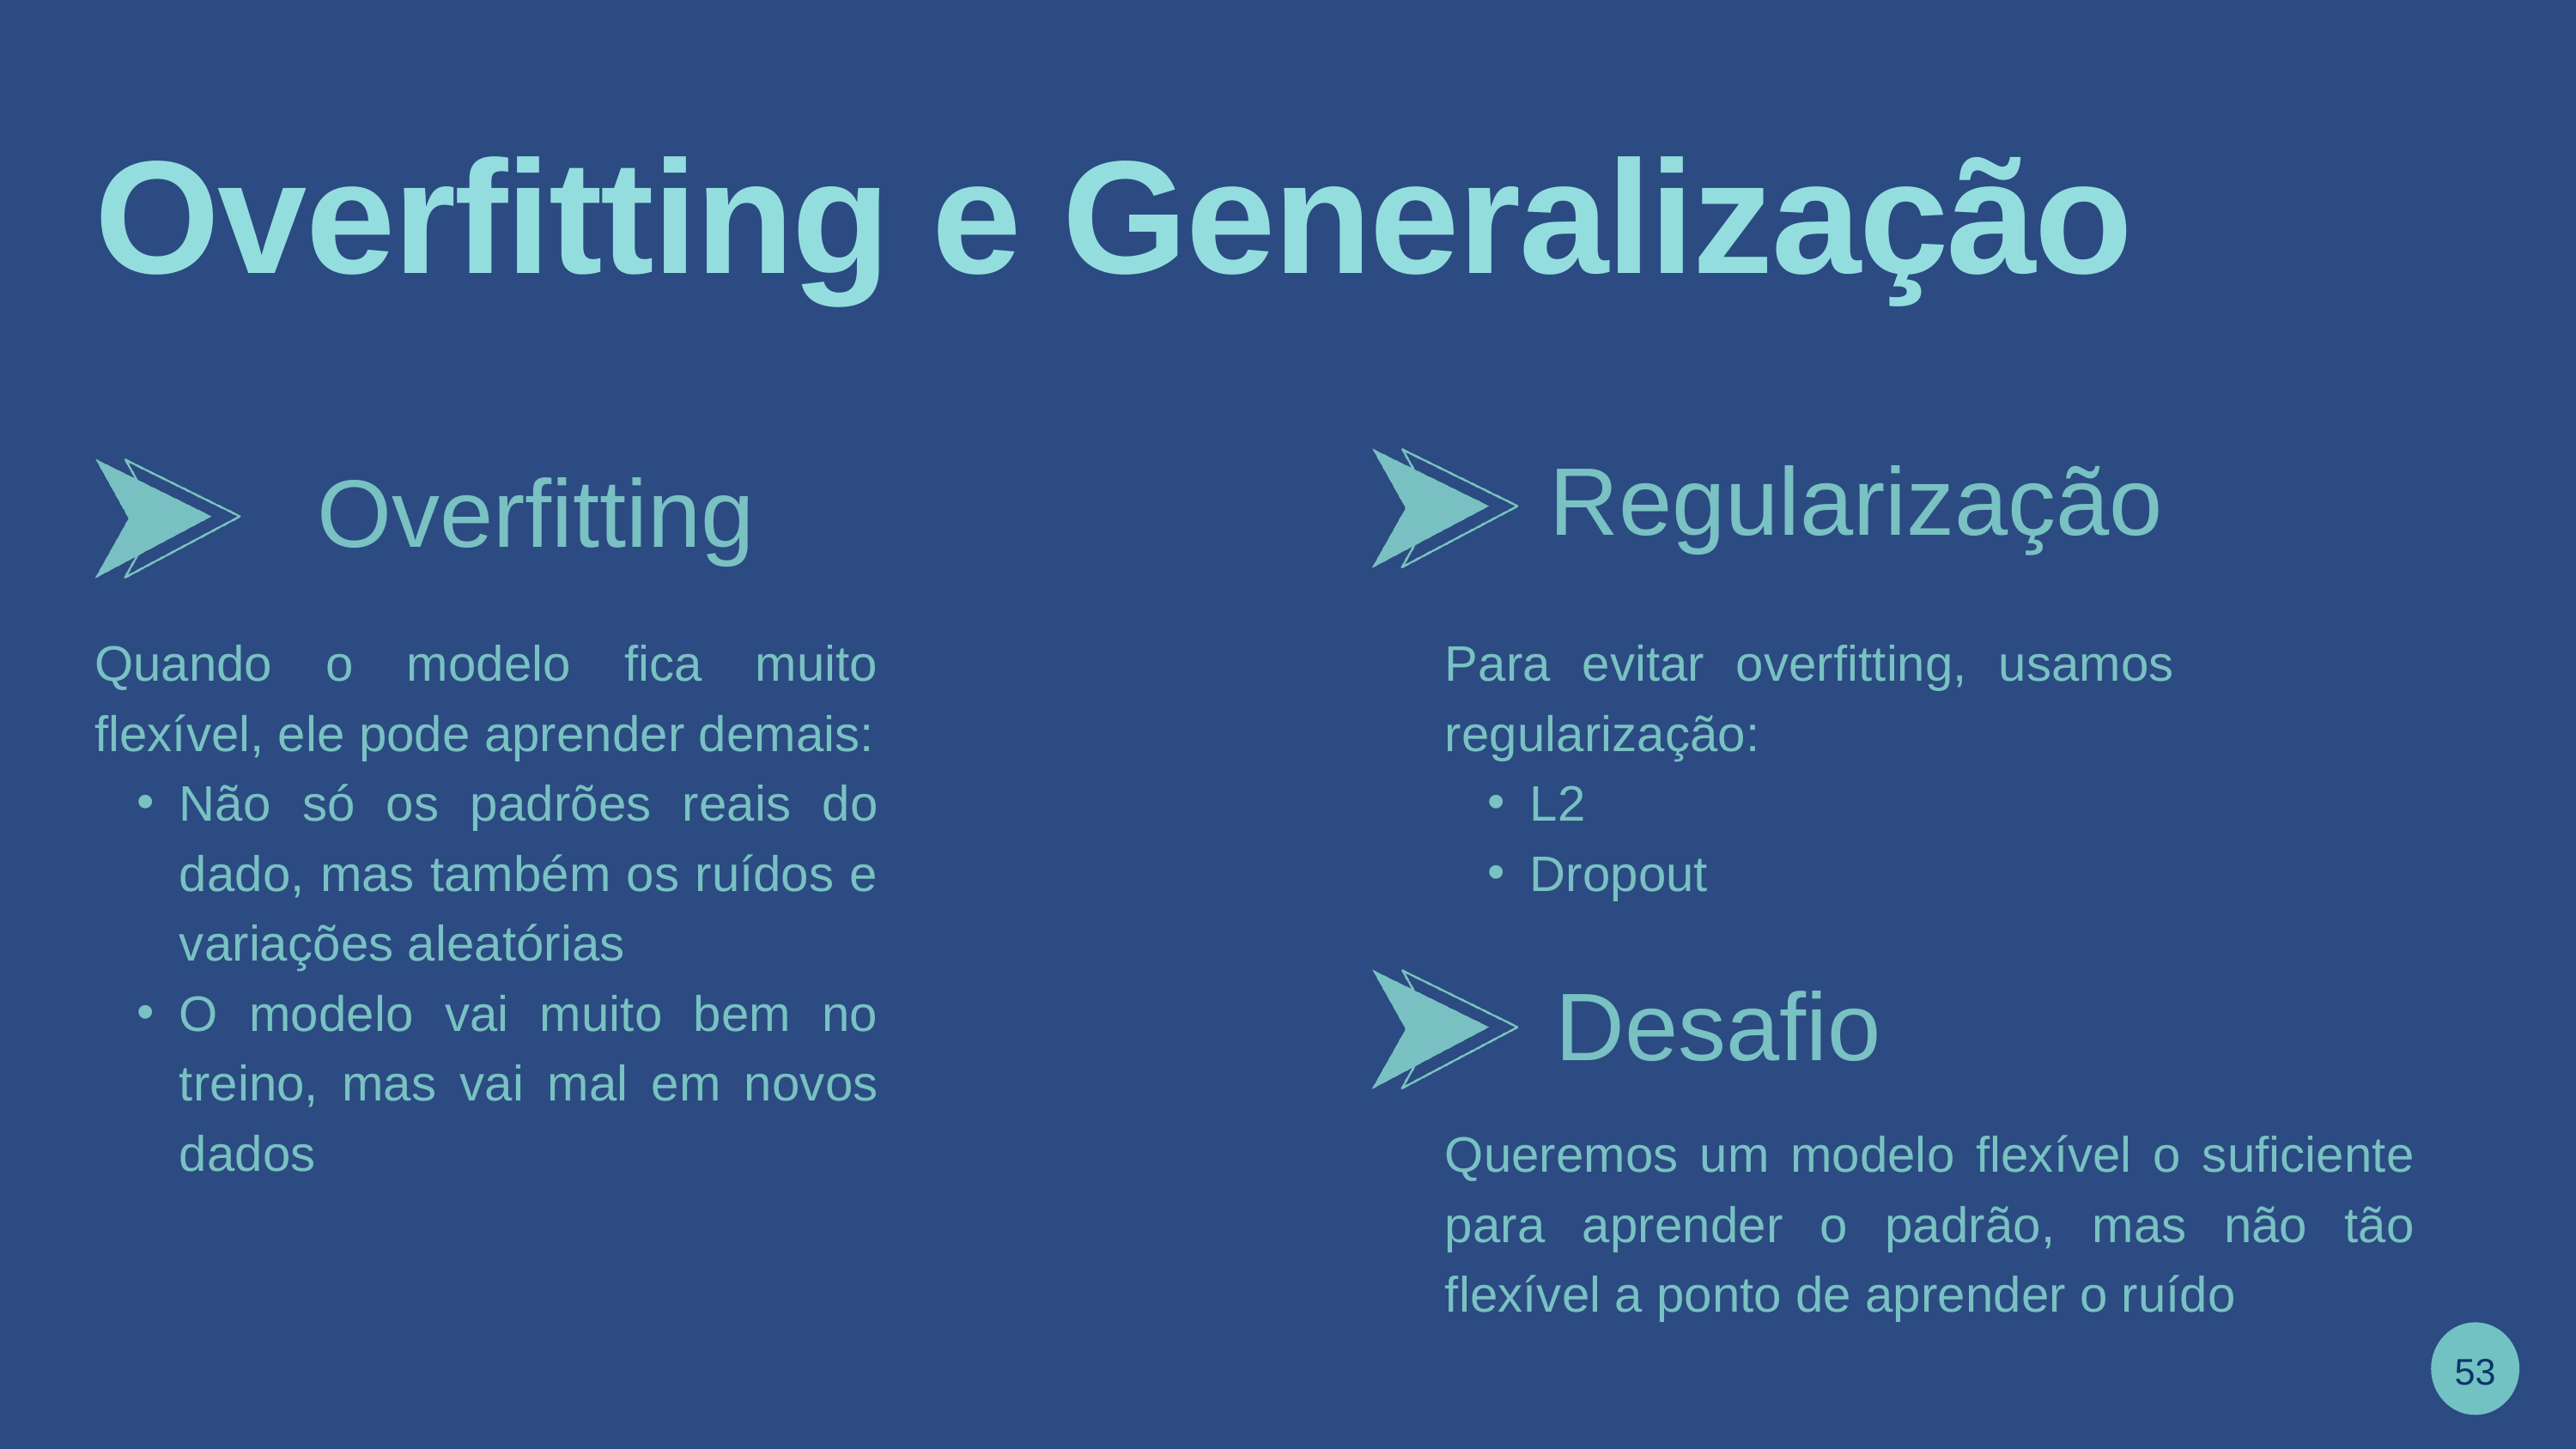

Overfitting e Generalização

Regularização
Overfitting
Quando o modelo fica muito flexível, ele pode aprender demais:
Não só os padrões reais do dado, mas também os ruídos e variações aleatórias
O modelo vai muito bem no treino, mas vai mal em novos dados

Para evitar overfitting, usamos regularização:
L2
Dropout

Desafio
Queremos um modelo flexível o suficiente para aprender o padrão, mas não tão flexível a ponto de aprender o ruído

53